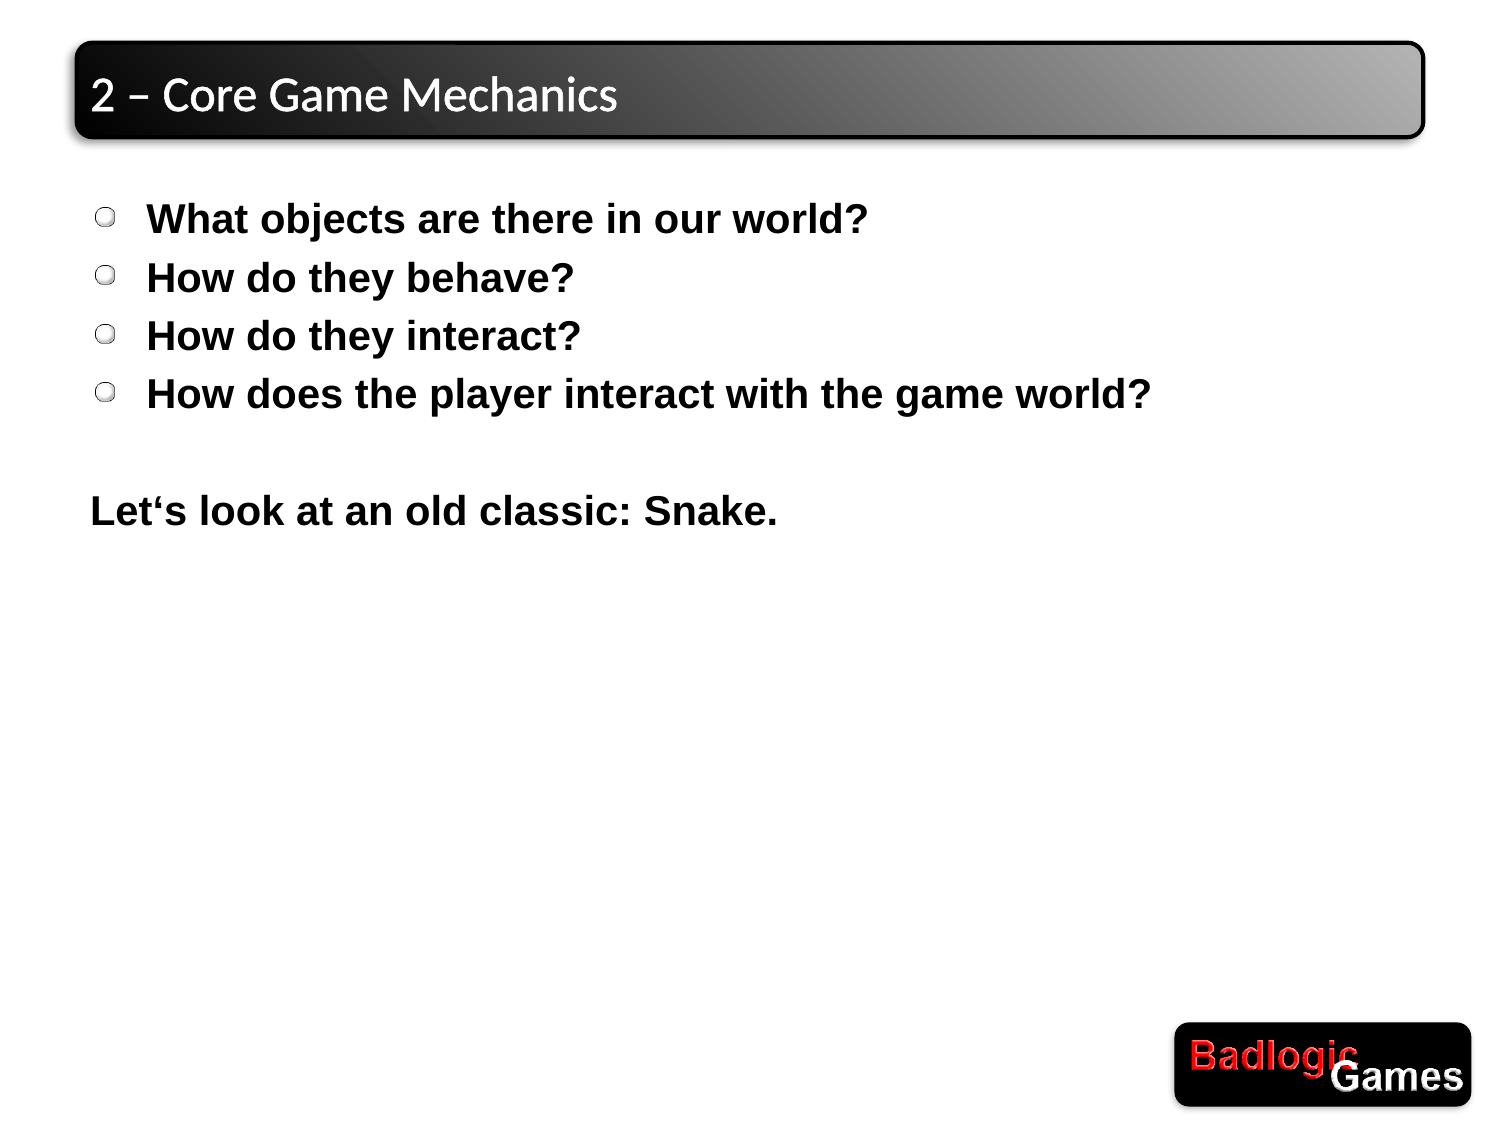

# 2 – Core Game Mechanics
What objects are there in our world?
How do they behave?
How do they interact?
How does the player interact with the game world?

Let‘s look at an old classic: Snake.